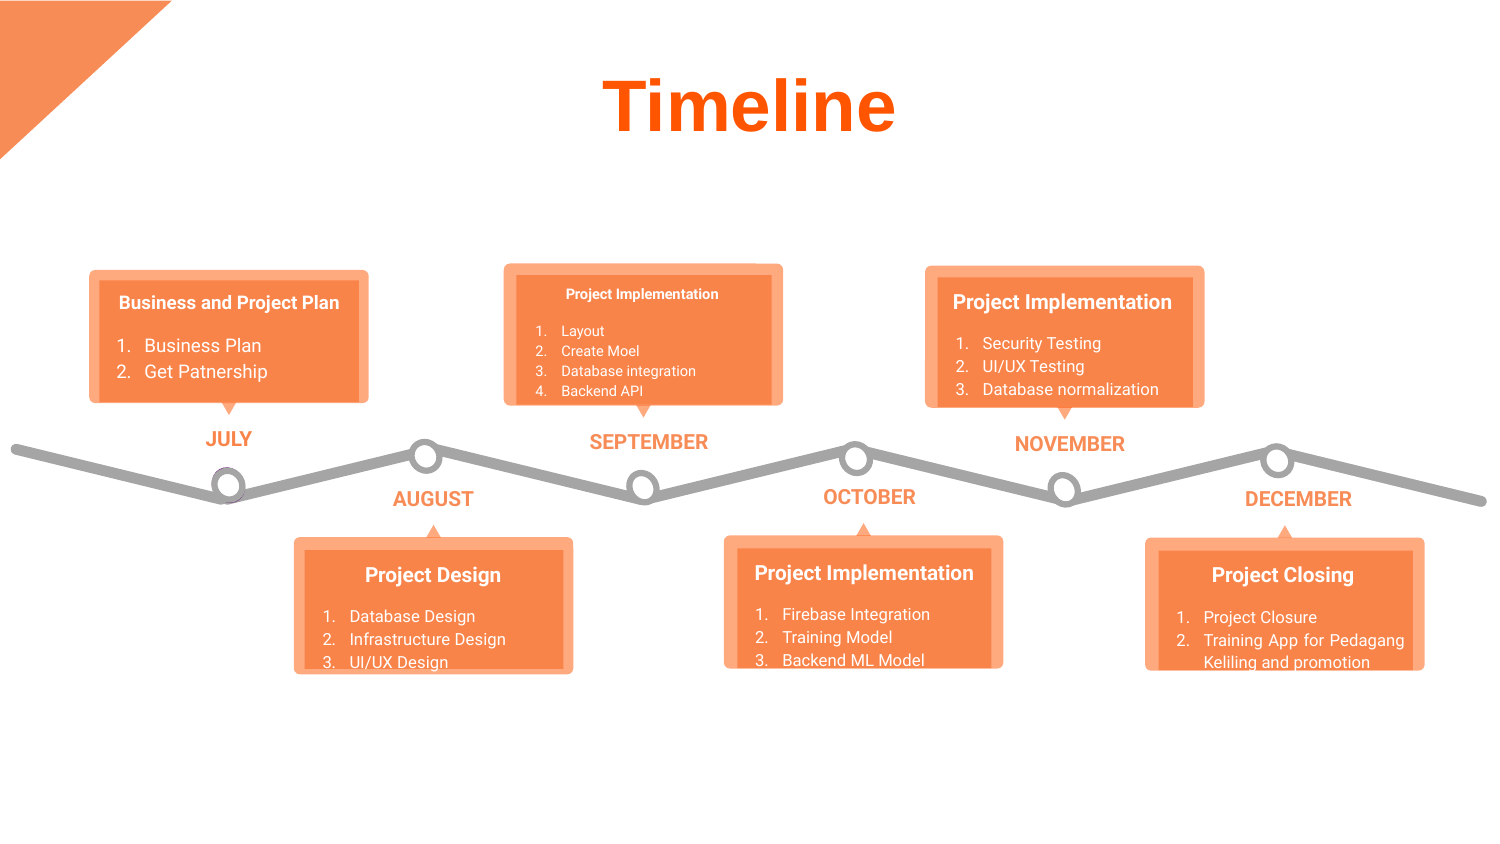

Timeline

Project Implementation
Layout
Create Moel
Database integration
Backend API

SEPTEMBER

Project Implementation
Security Testing
UI/UX Testing
Database normalization

NOVEMBER

Business and Project Plan
Business Plan
Get Patnership

JULY

OCTOBER

Project Implementation
Firebase Integration
Training Model
Backend ML Model

AUGUST

 Project Design
Database Design
Infrastructure Design
UI/UX Design
DECEMBER

Project Closing
Project Closure
Training App for Pedagang Keliling and promotion